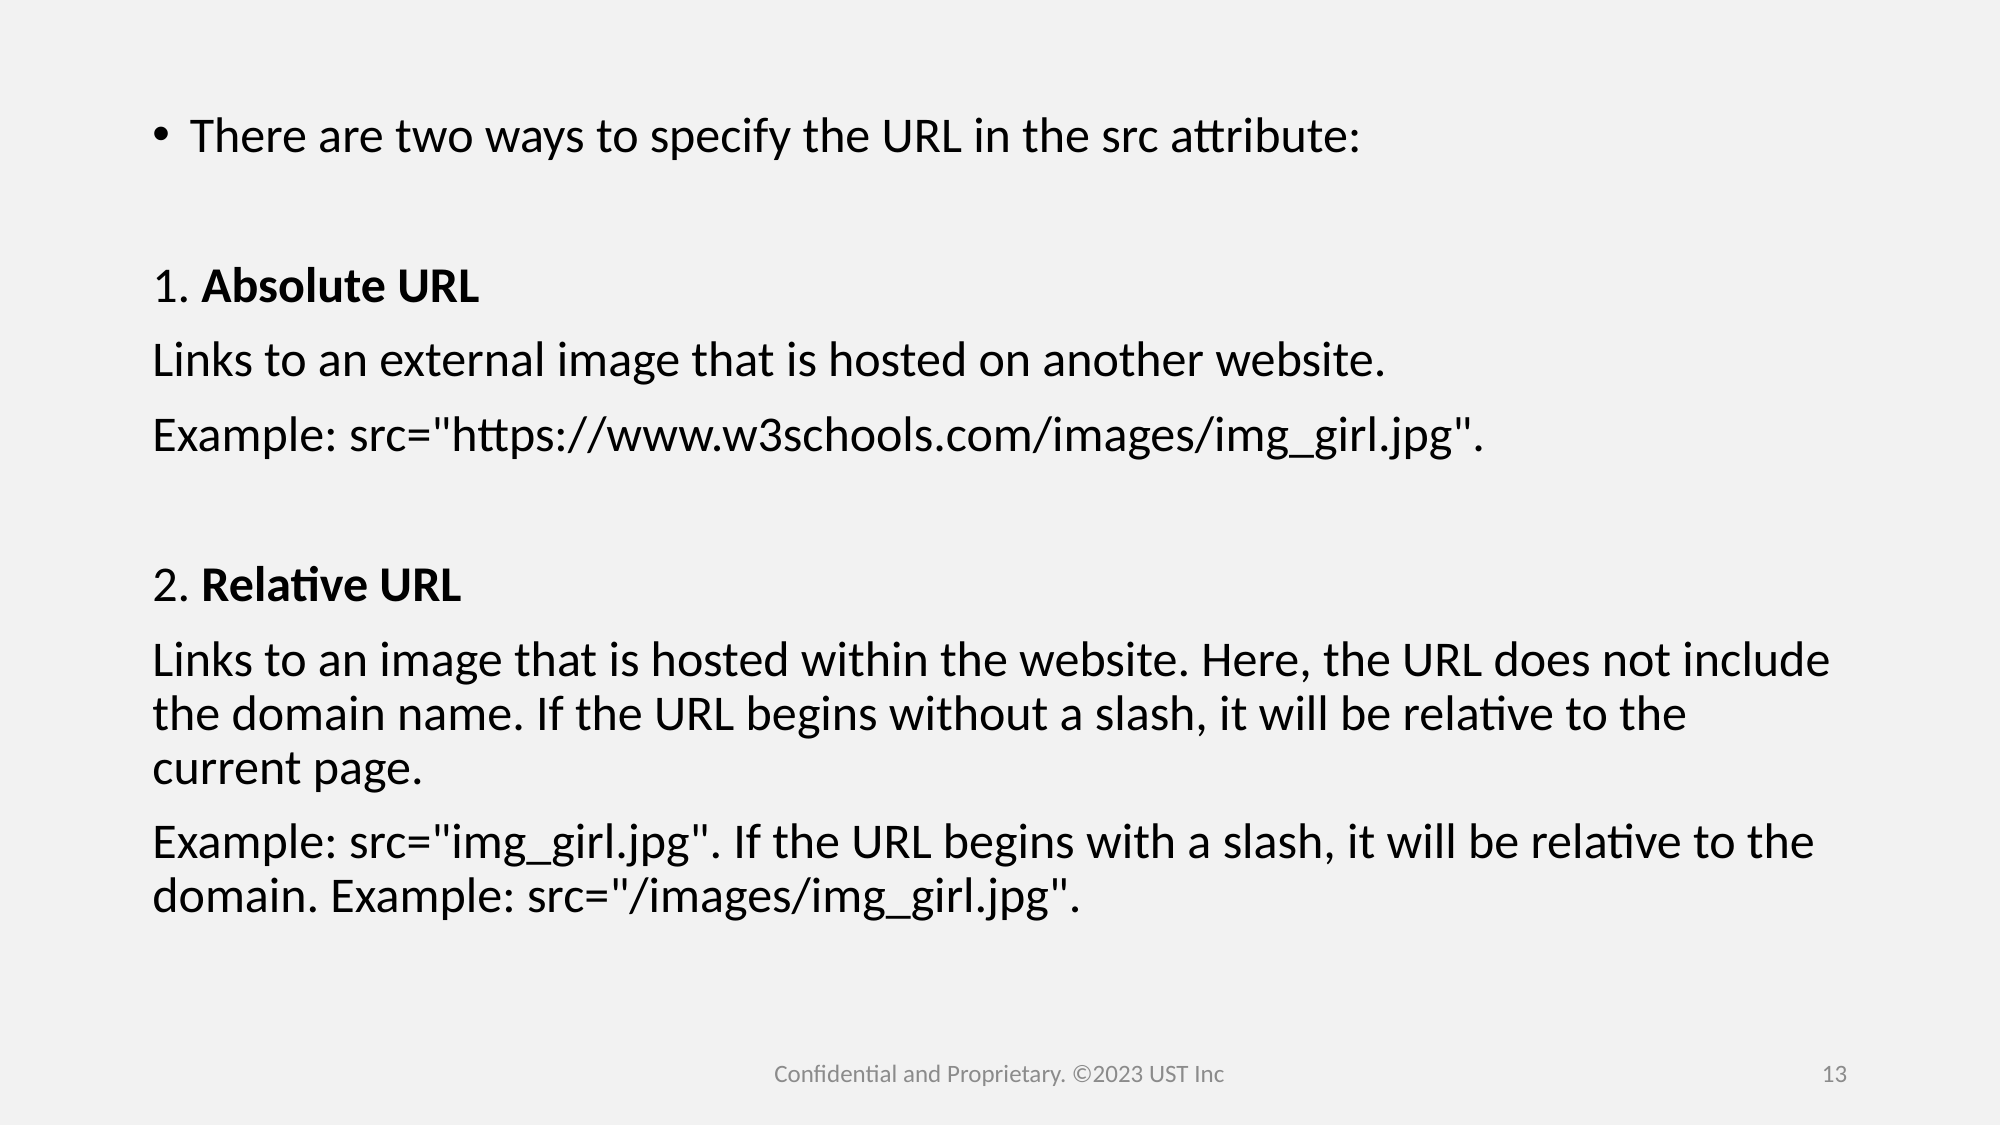

There are two ways to specify the URL in the src attribute:

1. Absolute URL
Links to an external image that is hosted on another website.
Example: src="https://www.w3schools.com/images/img_girl.jpg".

2. Relative URL
Links to an image that is hosted within the website. Here, the URL does not include the domain name. If the URL begins without a slash, it will be relative to the current page.
Example: src="img_girl.jpg". If the URL begins with a slash, it will be relative to the domain. Example: src="/images/img_girl.jpg".

Confidential and Proprietary. ©2023 UST Inc
13